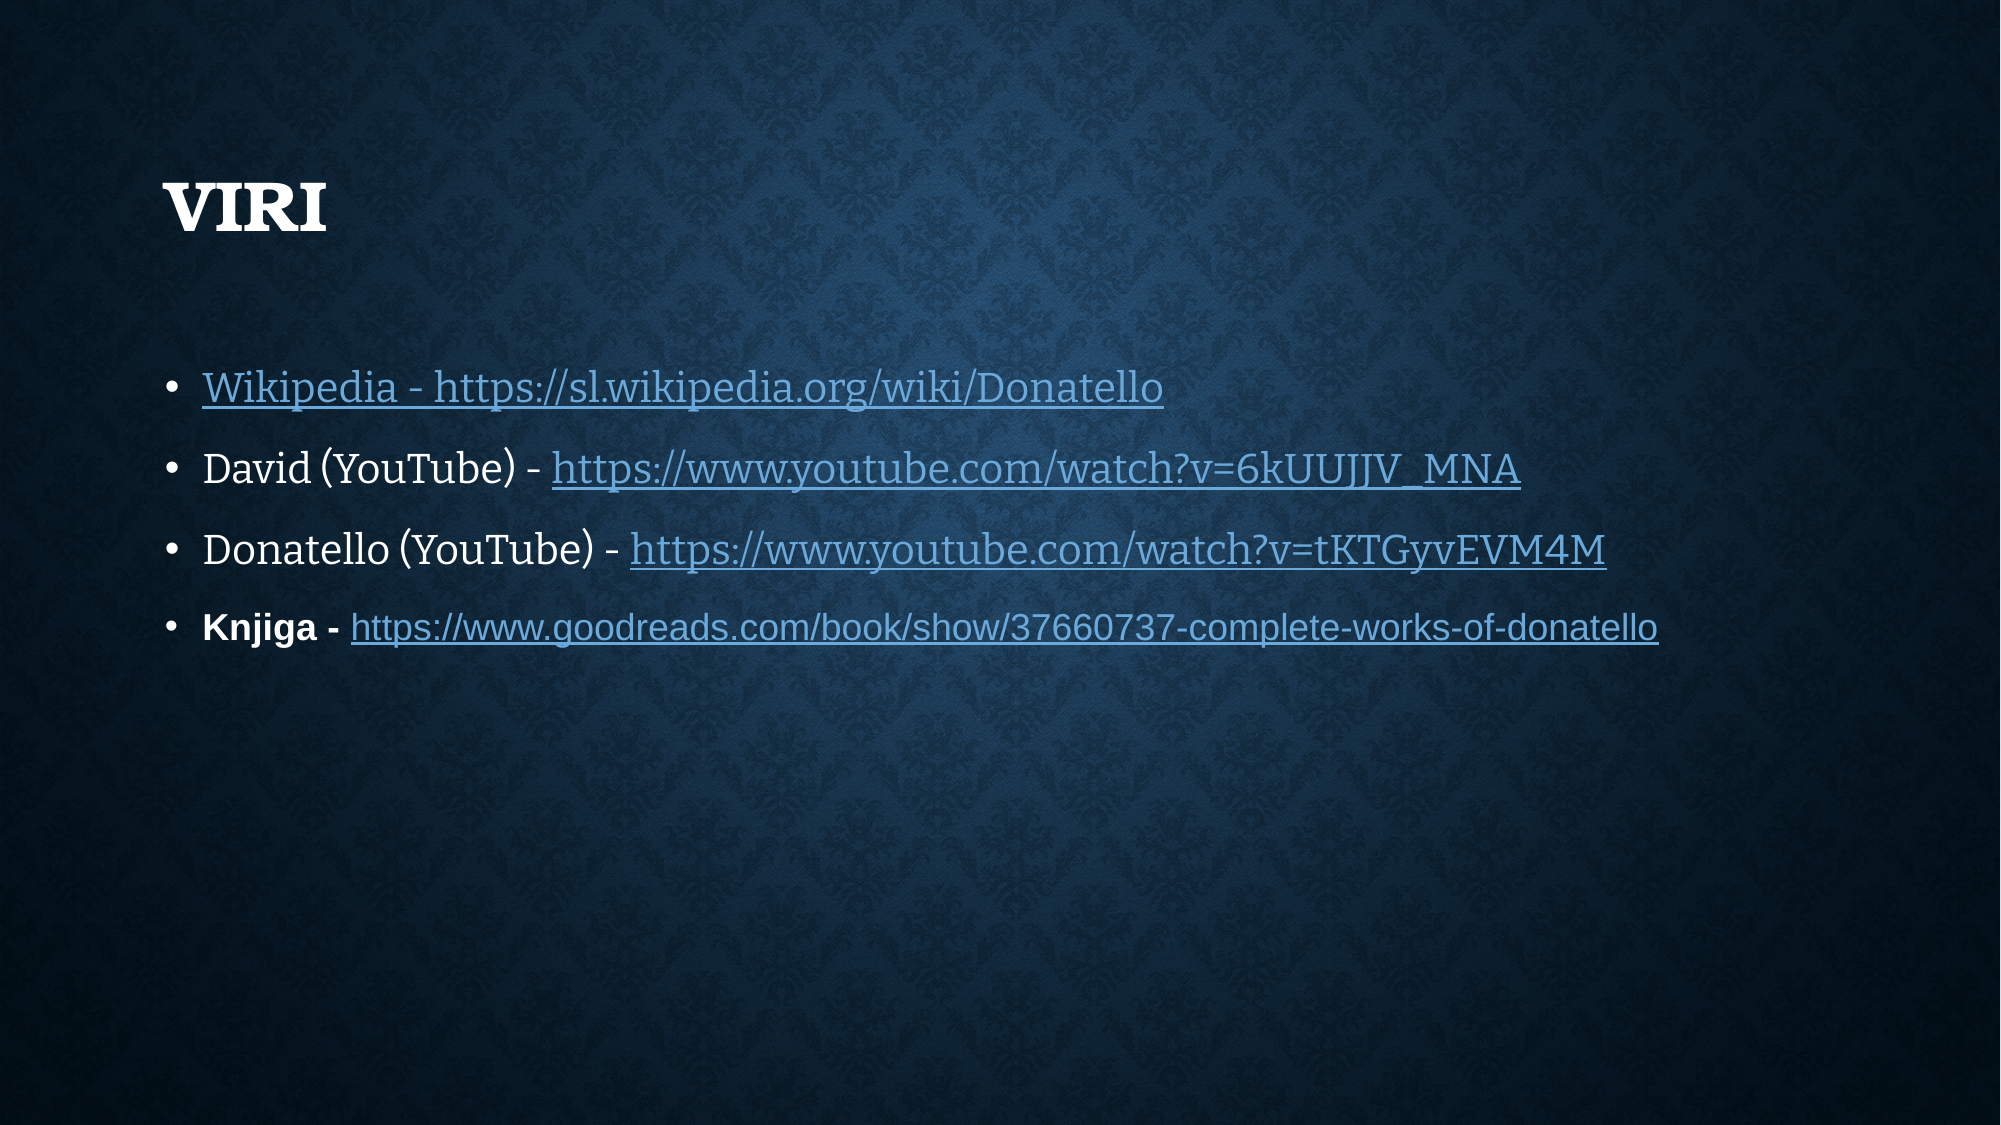

# VIRI
Wikipedia - https://sl.wikipedia.org/wiki/Donatello
David (YouTube) - https://www.youtube.com/watch?v=6kUUJJV_MNA
Donatello (YouTube) - https://www.youtube.com/watch?v=tKTGyvEVM4M
Knjiga - https://www.goodreads.com/book/show/37660737-complete-works-of-donatello